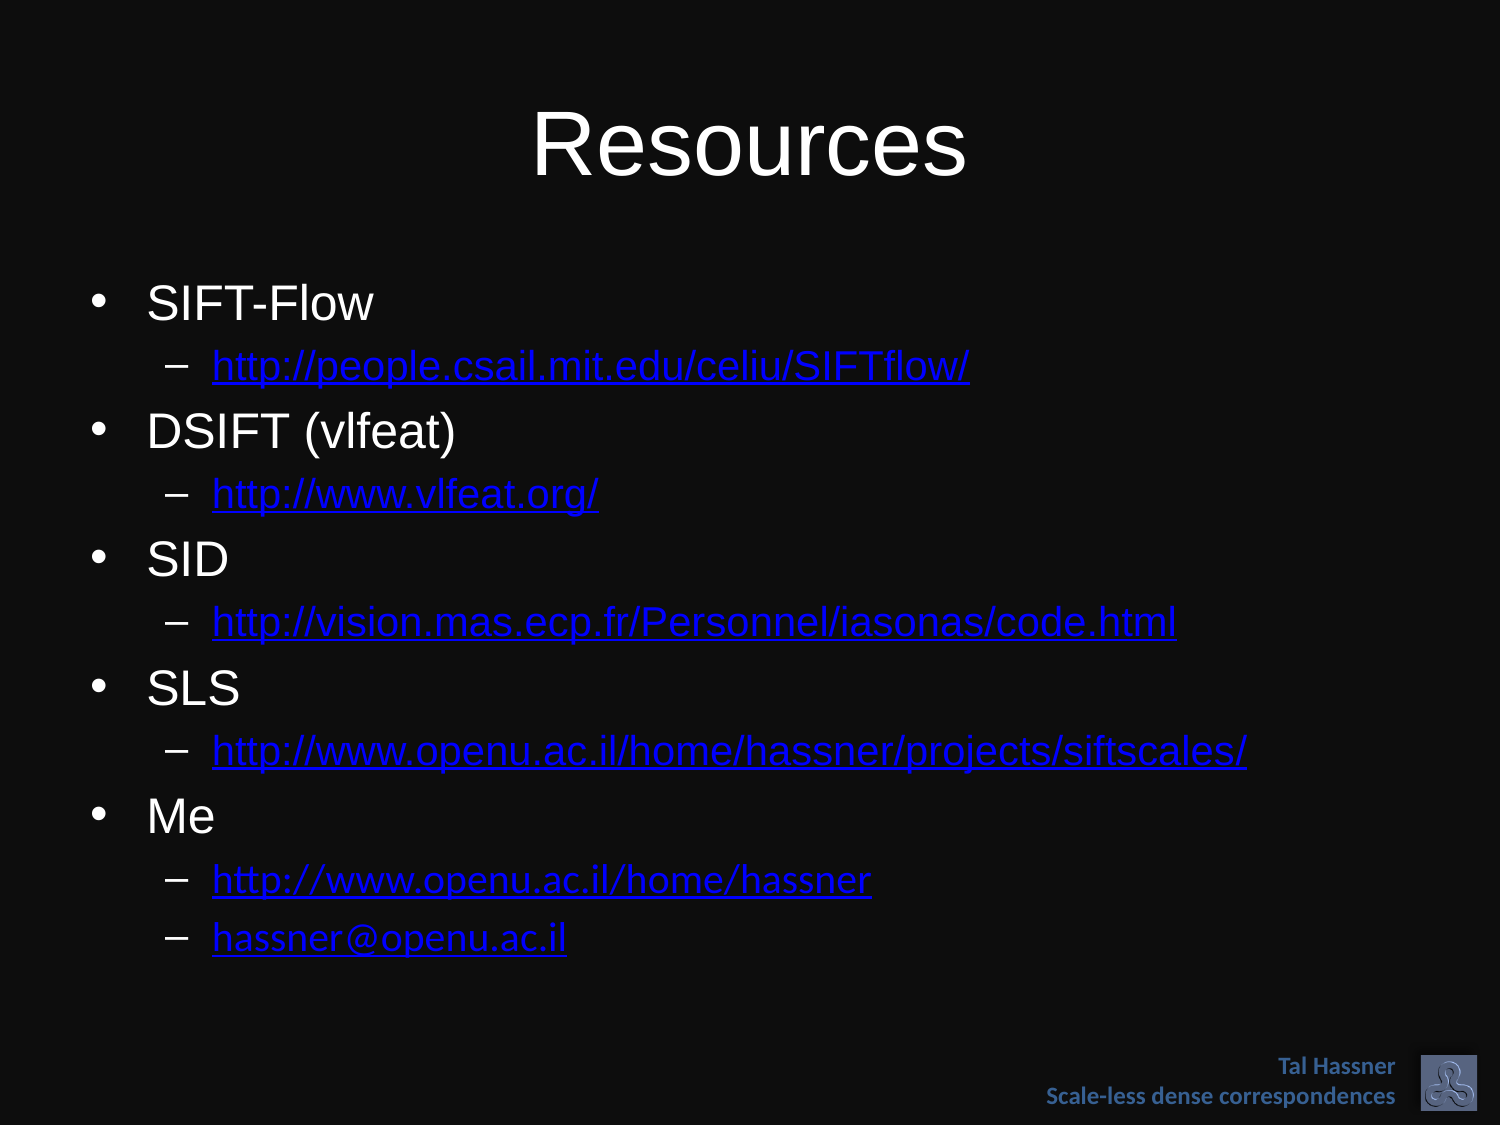

# Resources
SIFT-Flow
http://people.csail.mit.edu/celiu/SIFTflow/
DSIFT (vlfeat)
http://www.vlfeat.org/
SID
http://vision.mas.ecp.fr/Personnel/iasonas/code.html
SLS
http://www.openu.ac.il/home/hassner/projects/siftscales/
Me
http://www.openu.ac.il/home/hassner
hassner@openu.ac.il